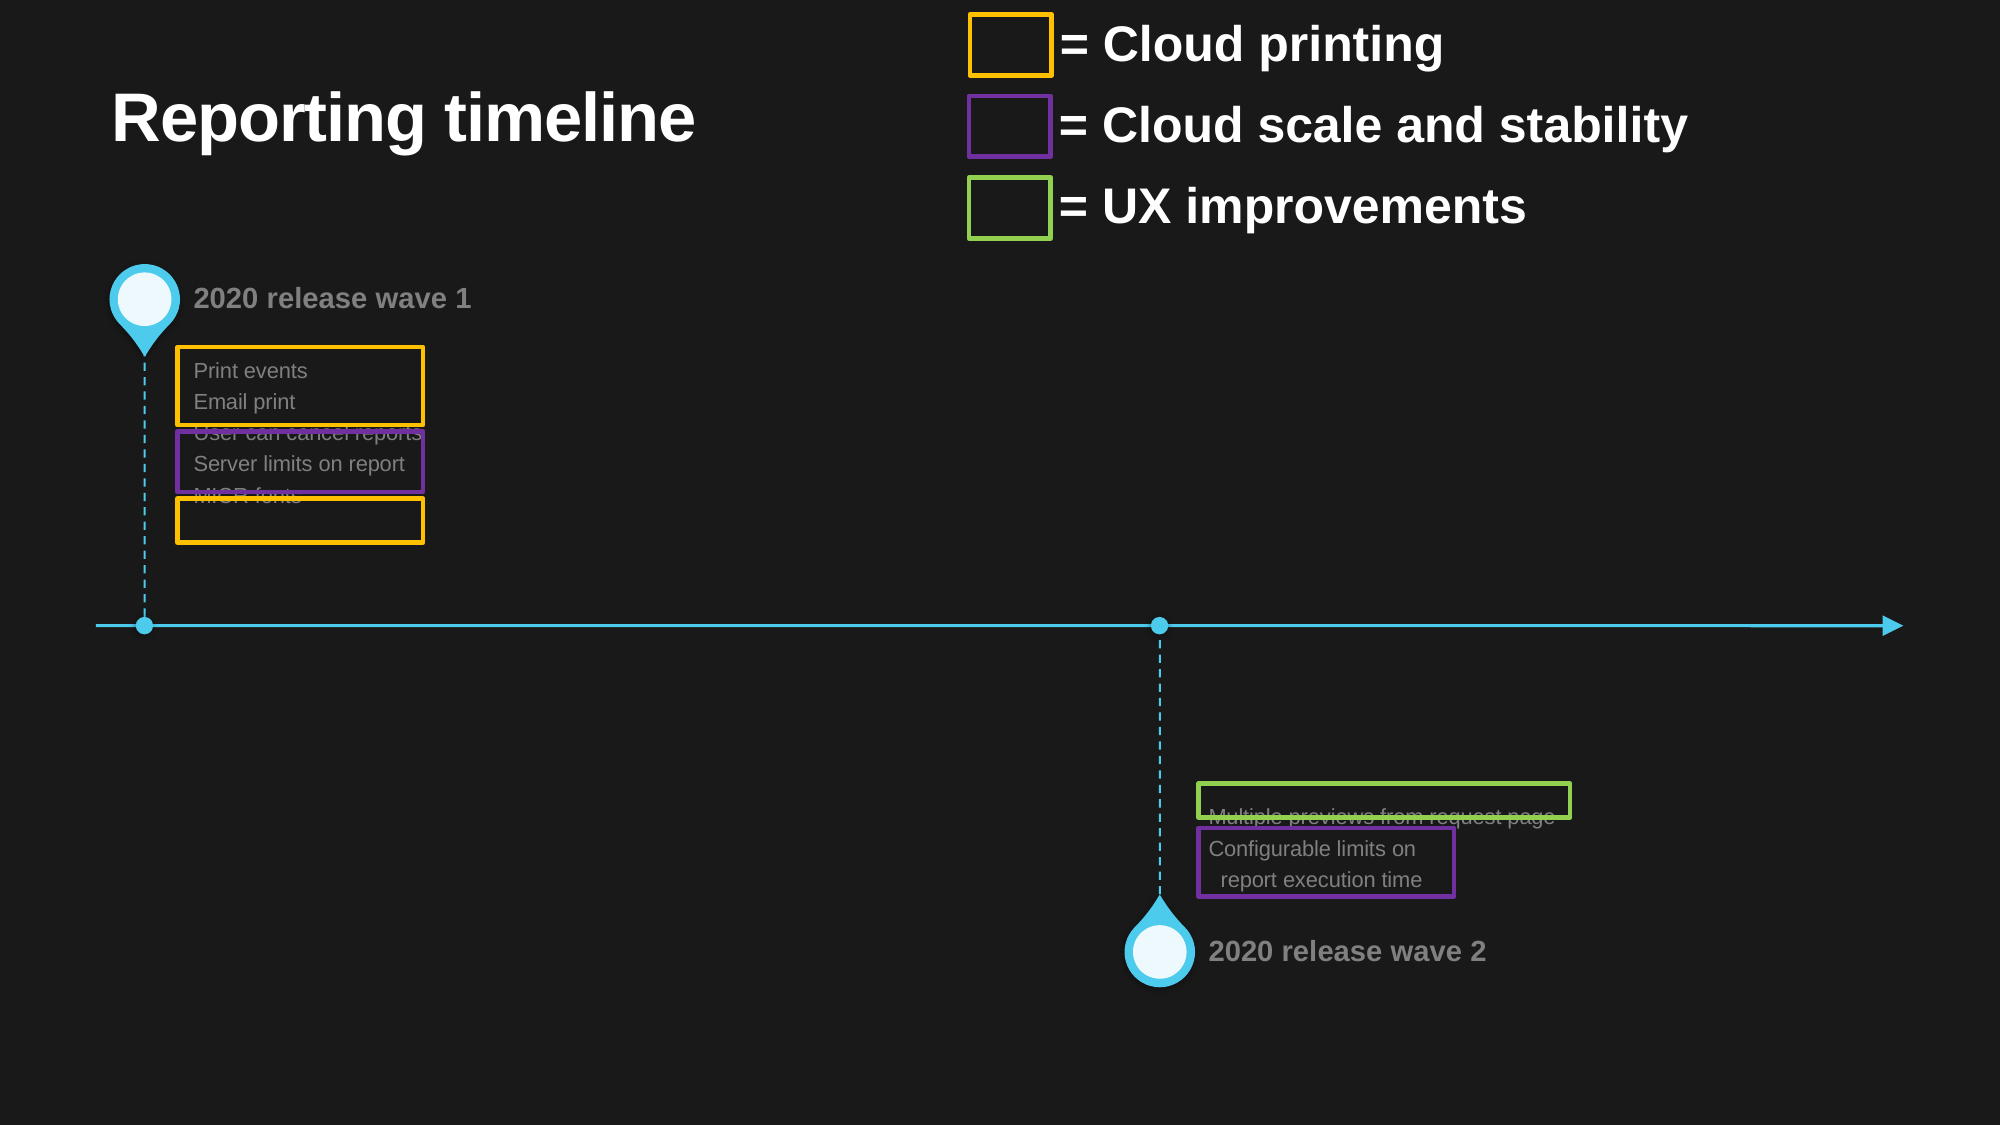

= Cloud printing

# Reporting timeline
= Cloud scale and stability

Print events
Email print
User can cancel reports
Server limits on report
MICR fonts
2020 release wave 1

Multiple previews from request page
Configurable limits on
  report execution time
2020 release wave 2
= UX improvements